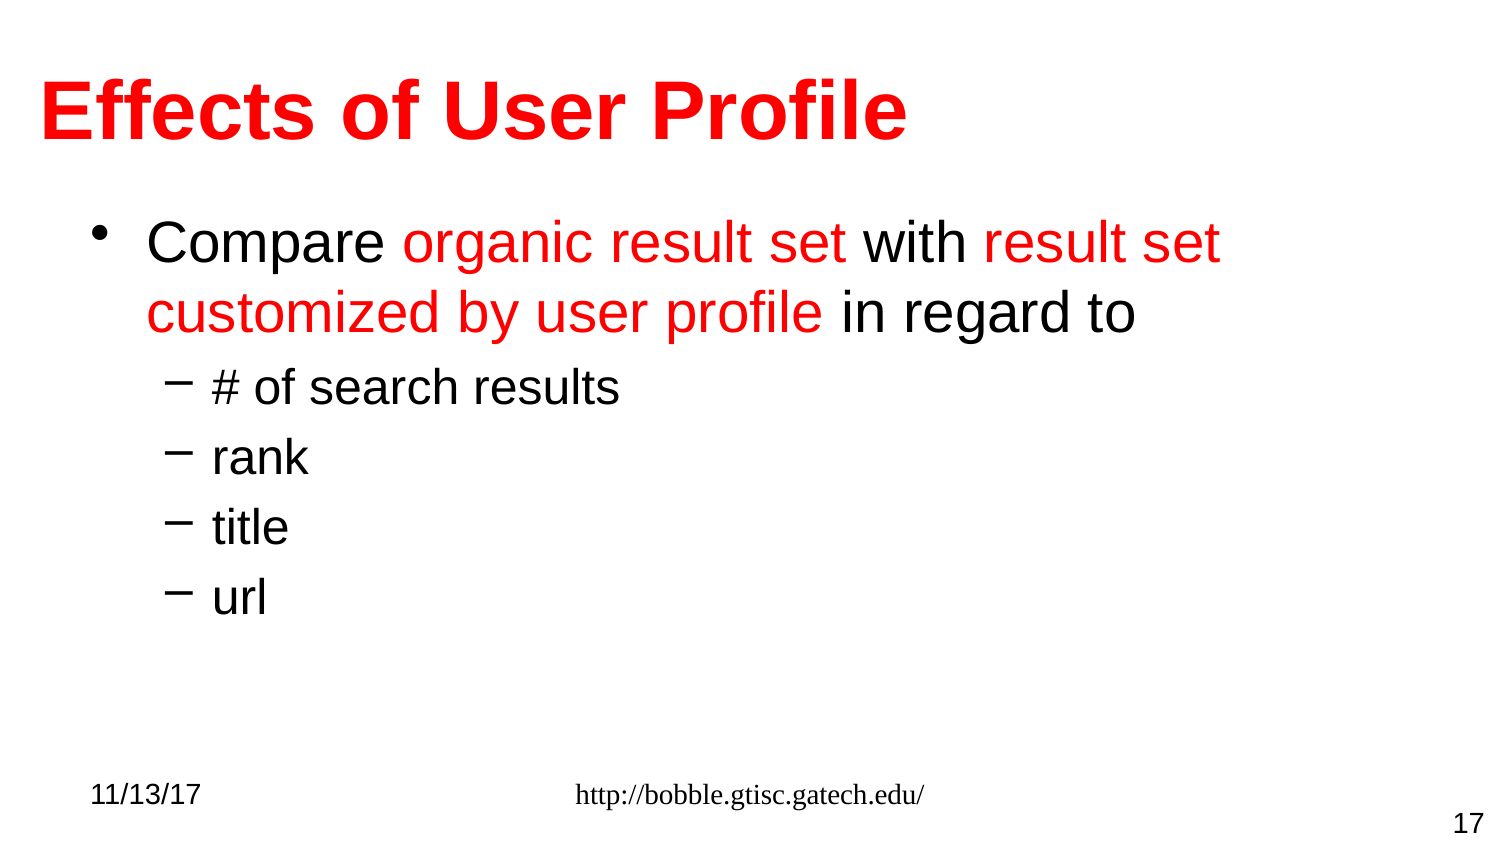

# Effects of User Profile
Compare organic result set with result set customized by user profile in regard to
# of search results
rank
title
url

11/13/17
http://bobble.gtisc.gatech.edu/
17